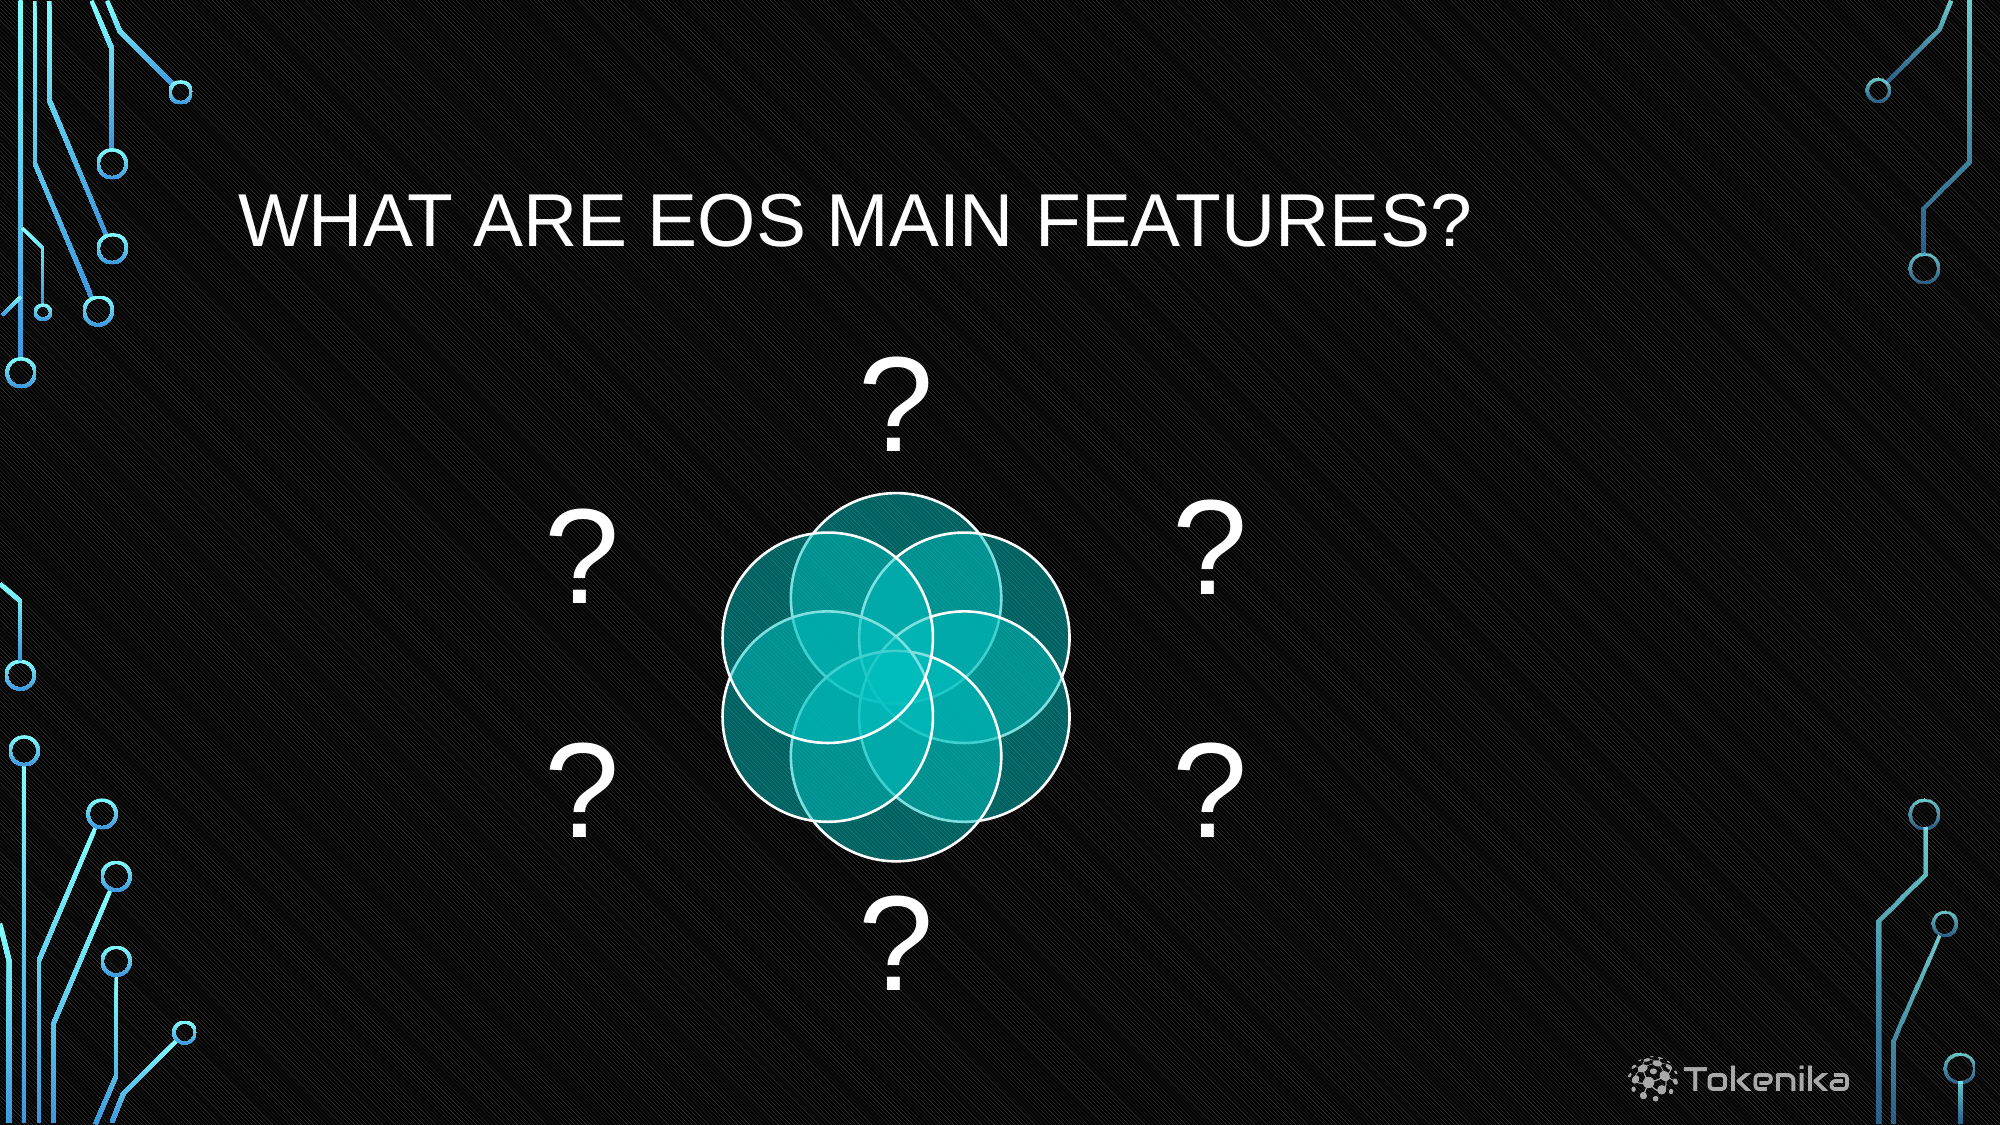

# What are eos main features?
?
?
?
?
?
?